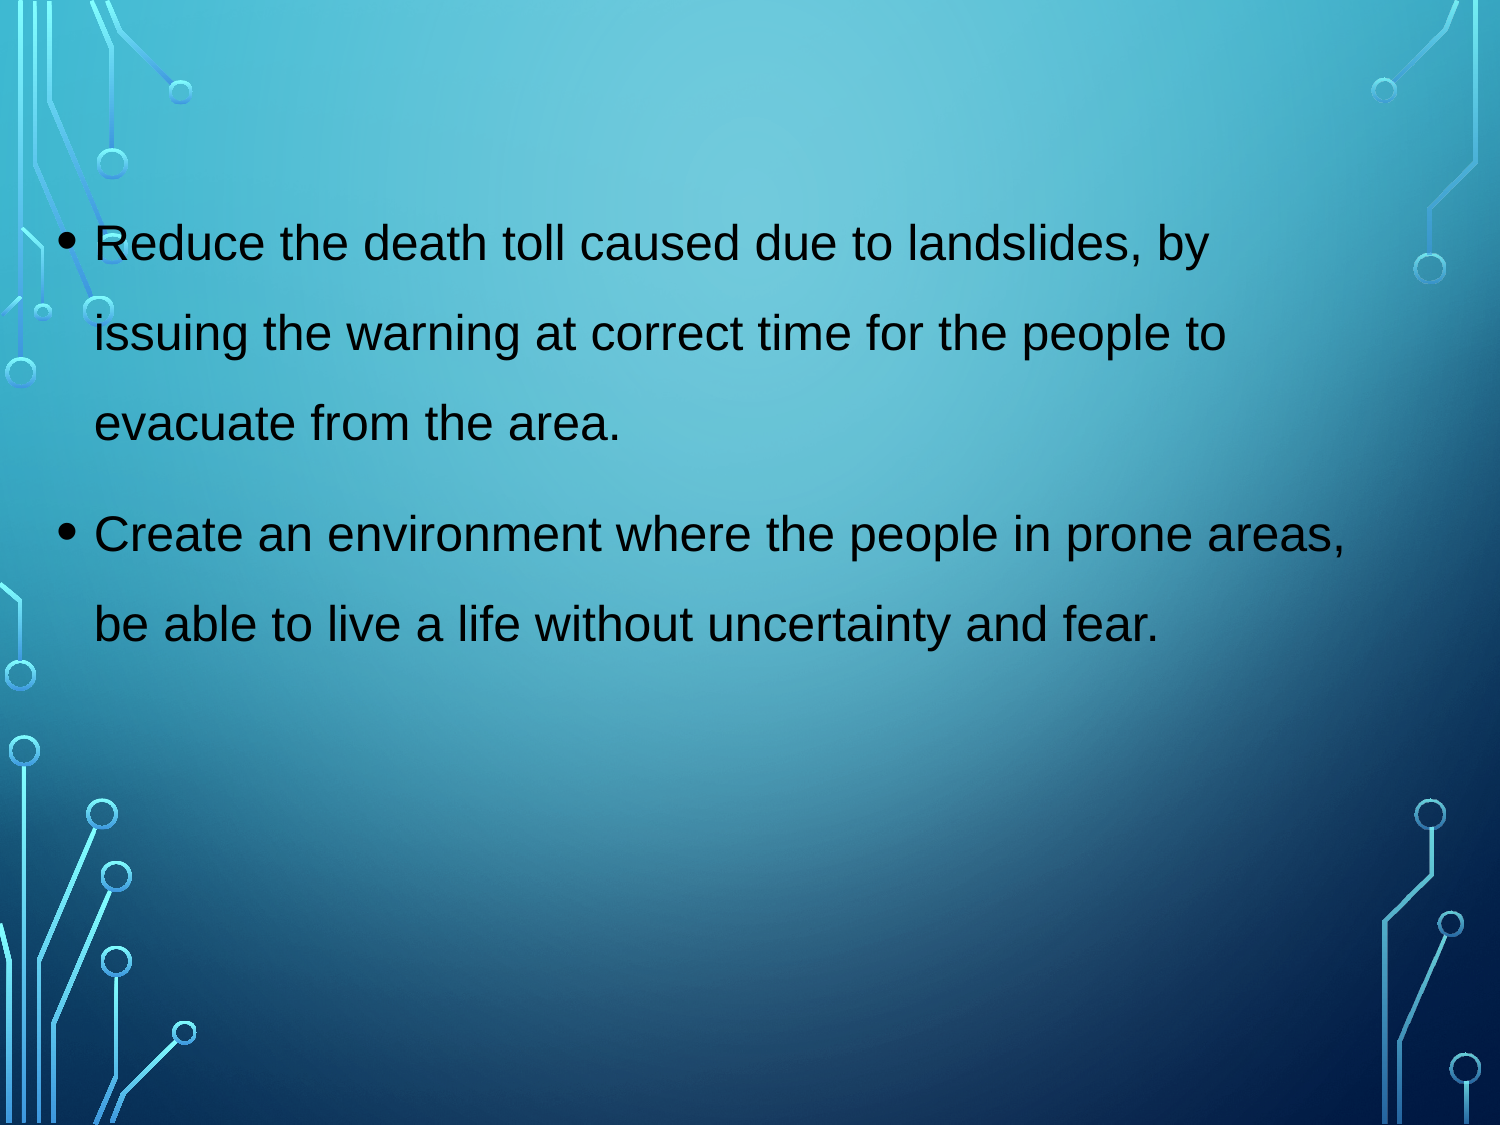

Reduce the death toll caused due to landslides, by issuing the warning at correct time for the people to evacuate from the area.
Create an environment where the people in prone areas, be able to live a life without uncertainty and fear.